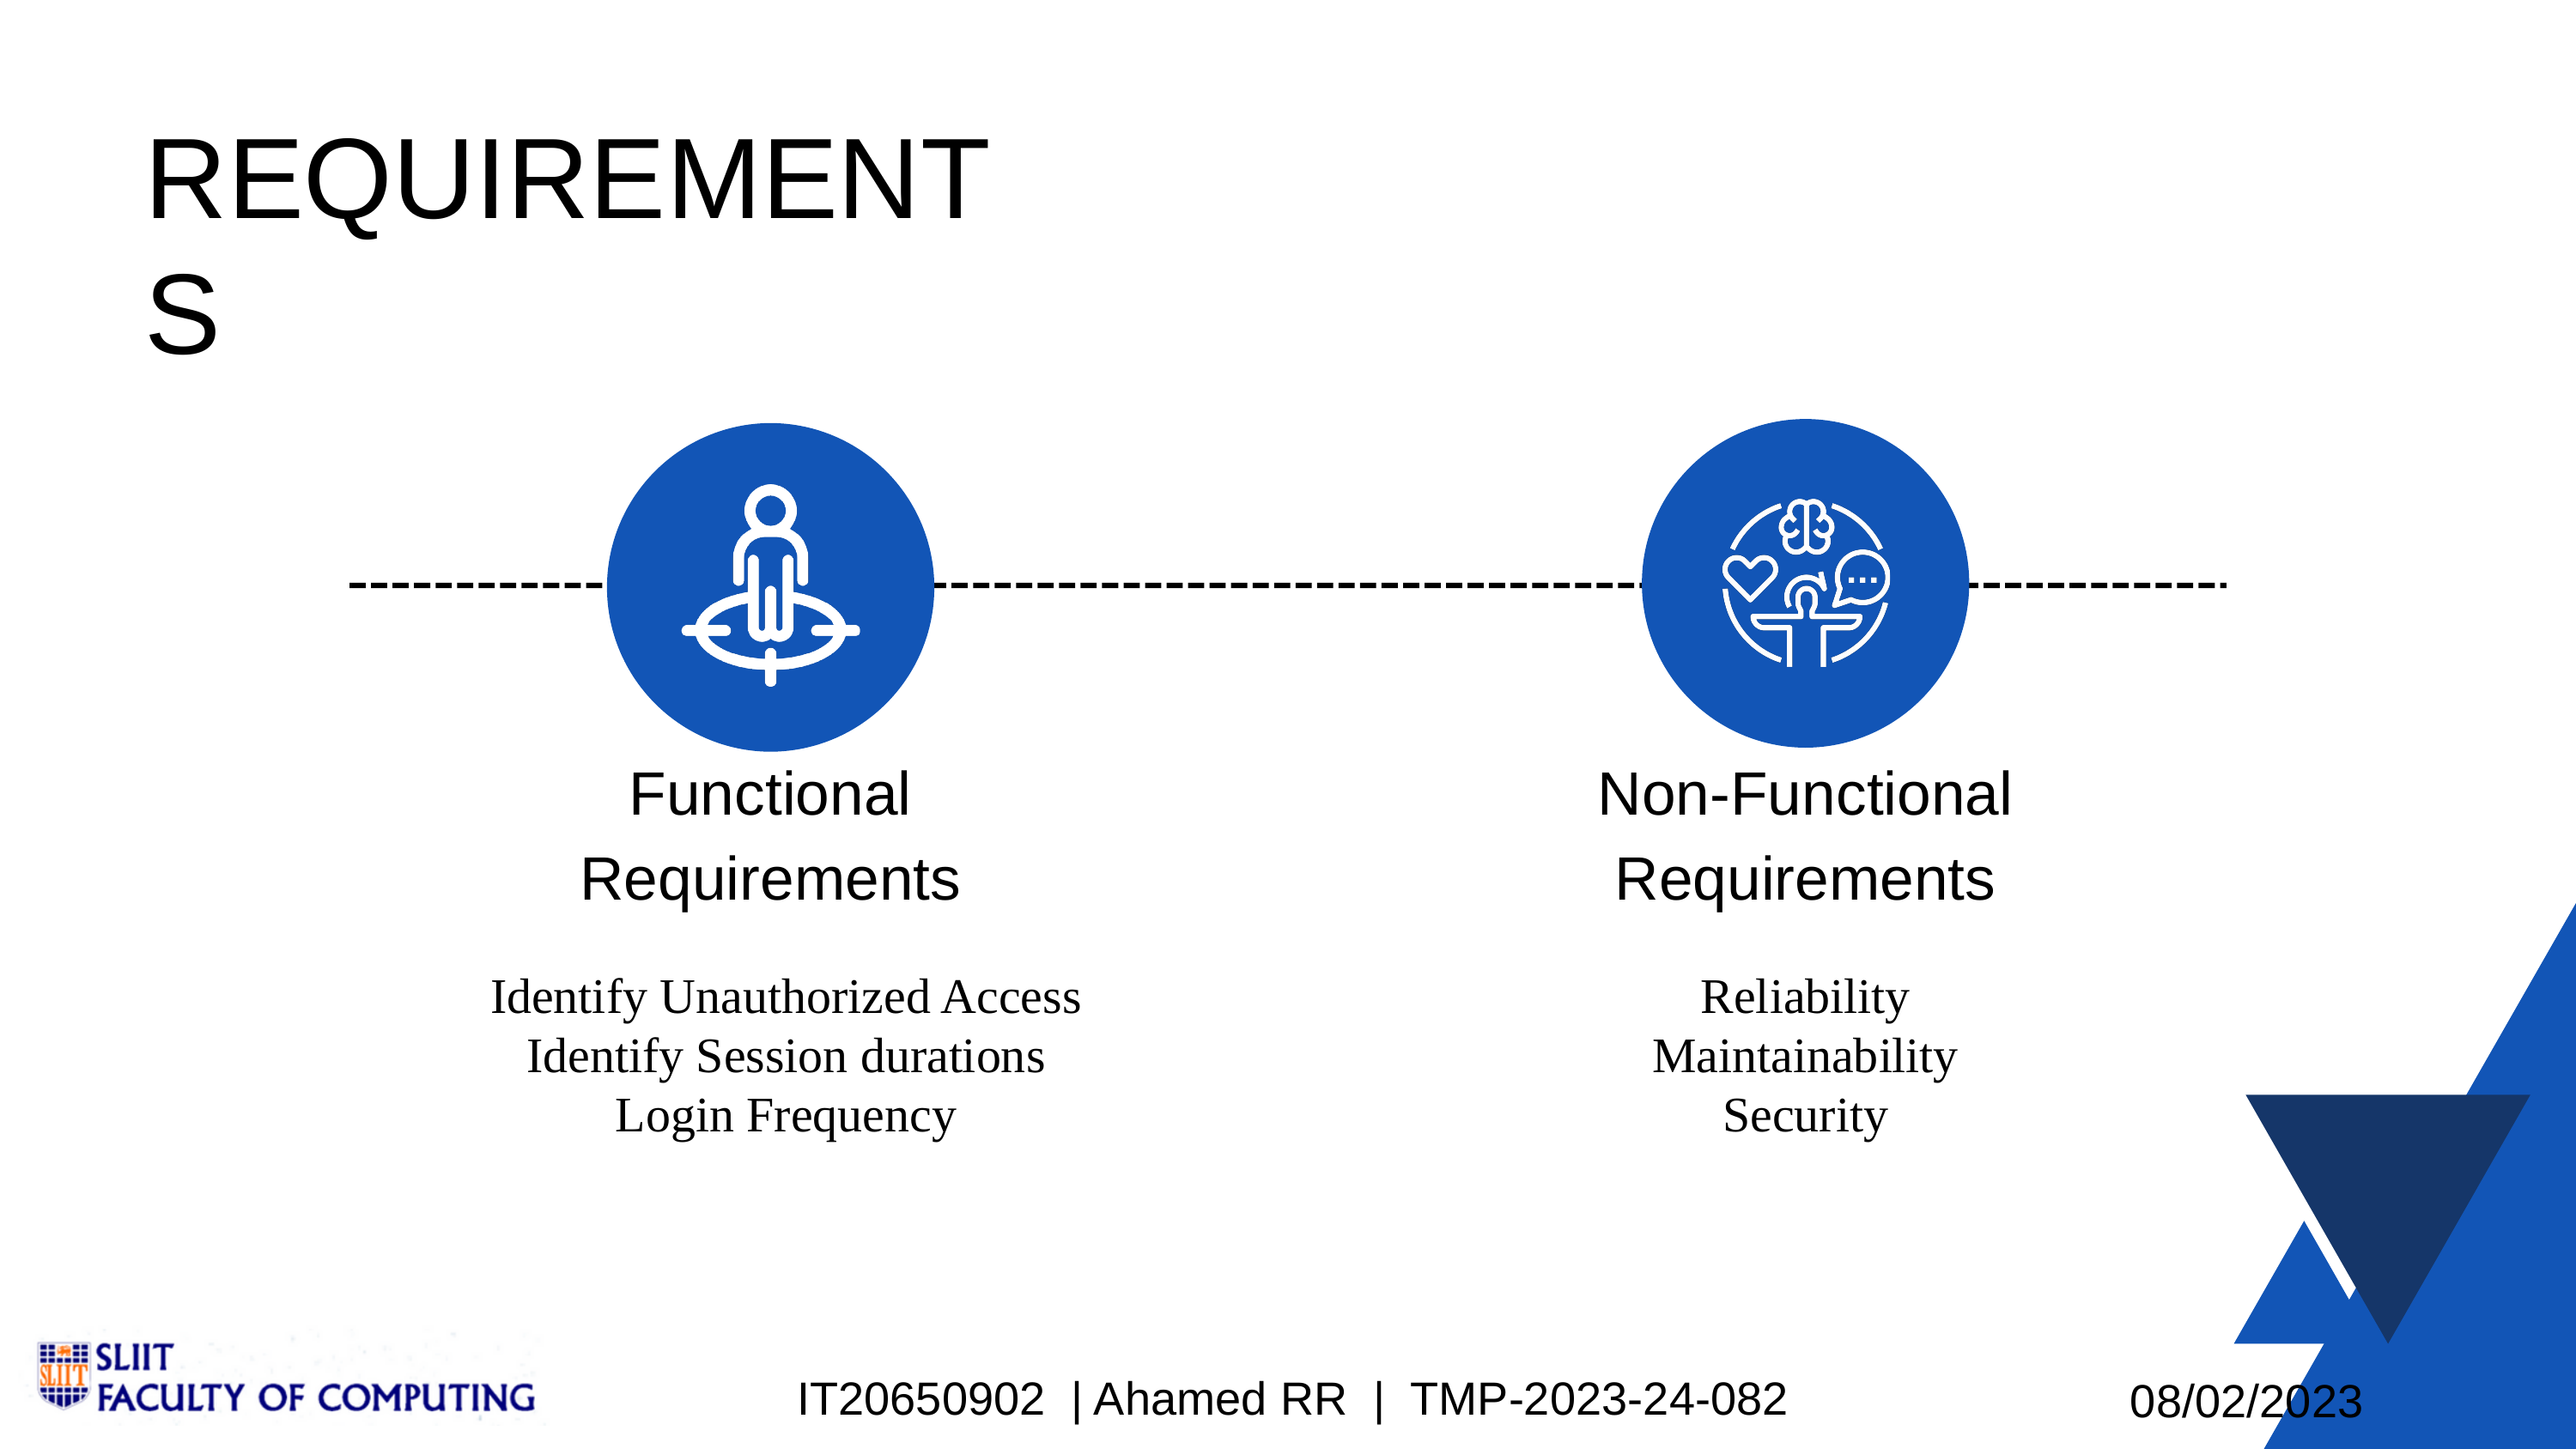

REQUIREMENTS

Functional Requirements
Non-Functional Requirements

Identify Unauthorized Access
Identify Session durations
Login Frequency
Reliability
Maintainability
Security

IT20650902  | Ahamed RR  |  TMP-2023-24-082
08/02/2023